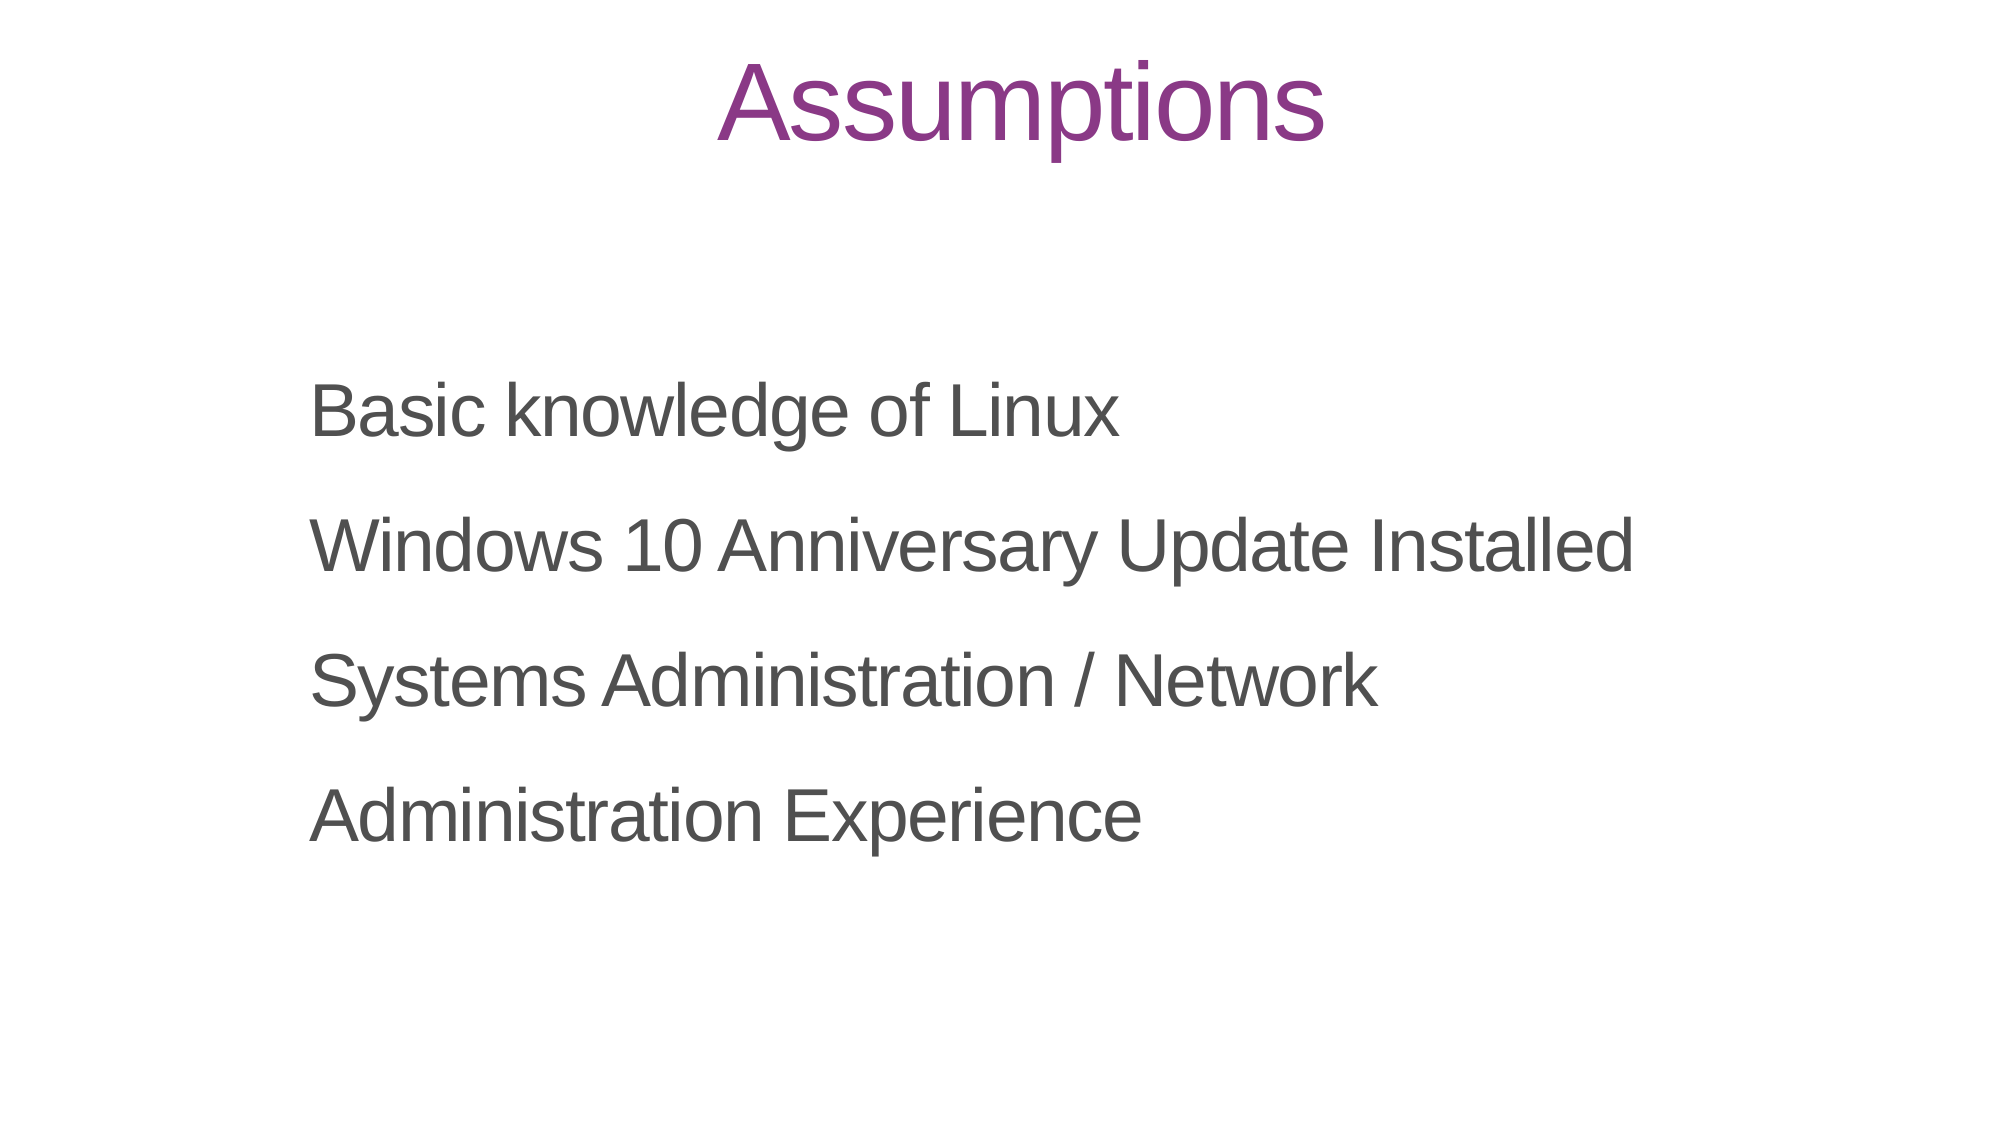

# Assumptions
Basic knowledge of Linux
Windows 10 Anniversary Update Installed
Systems Administration / Network Administration Experience